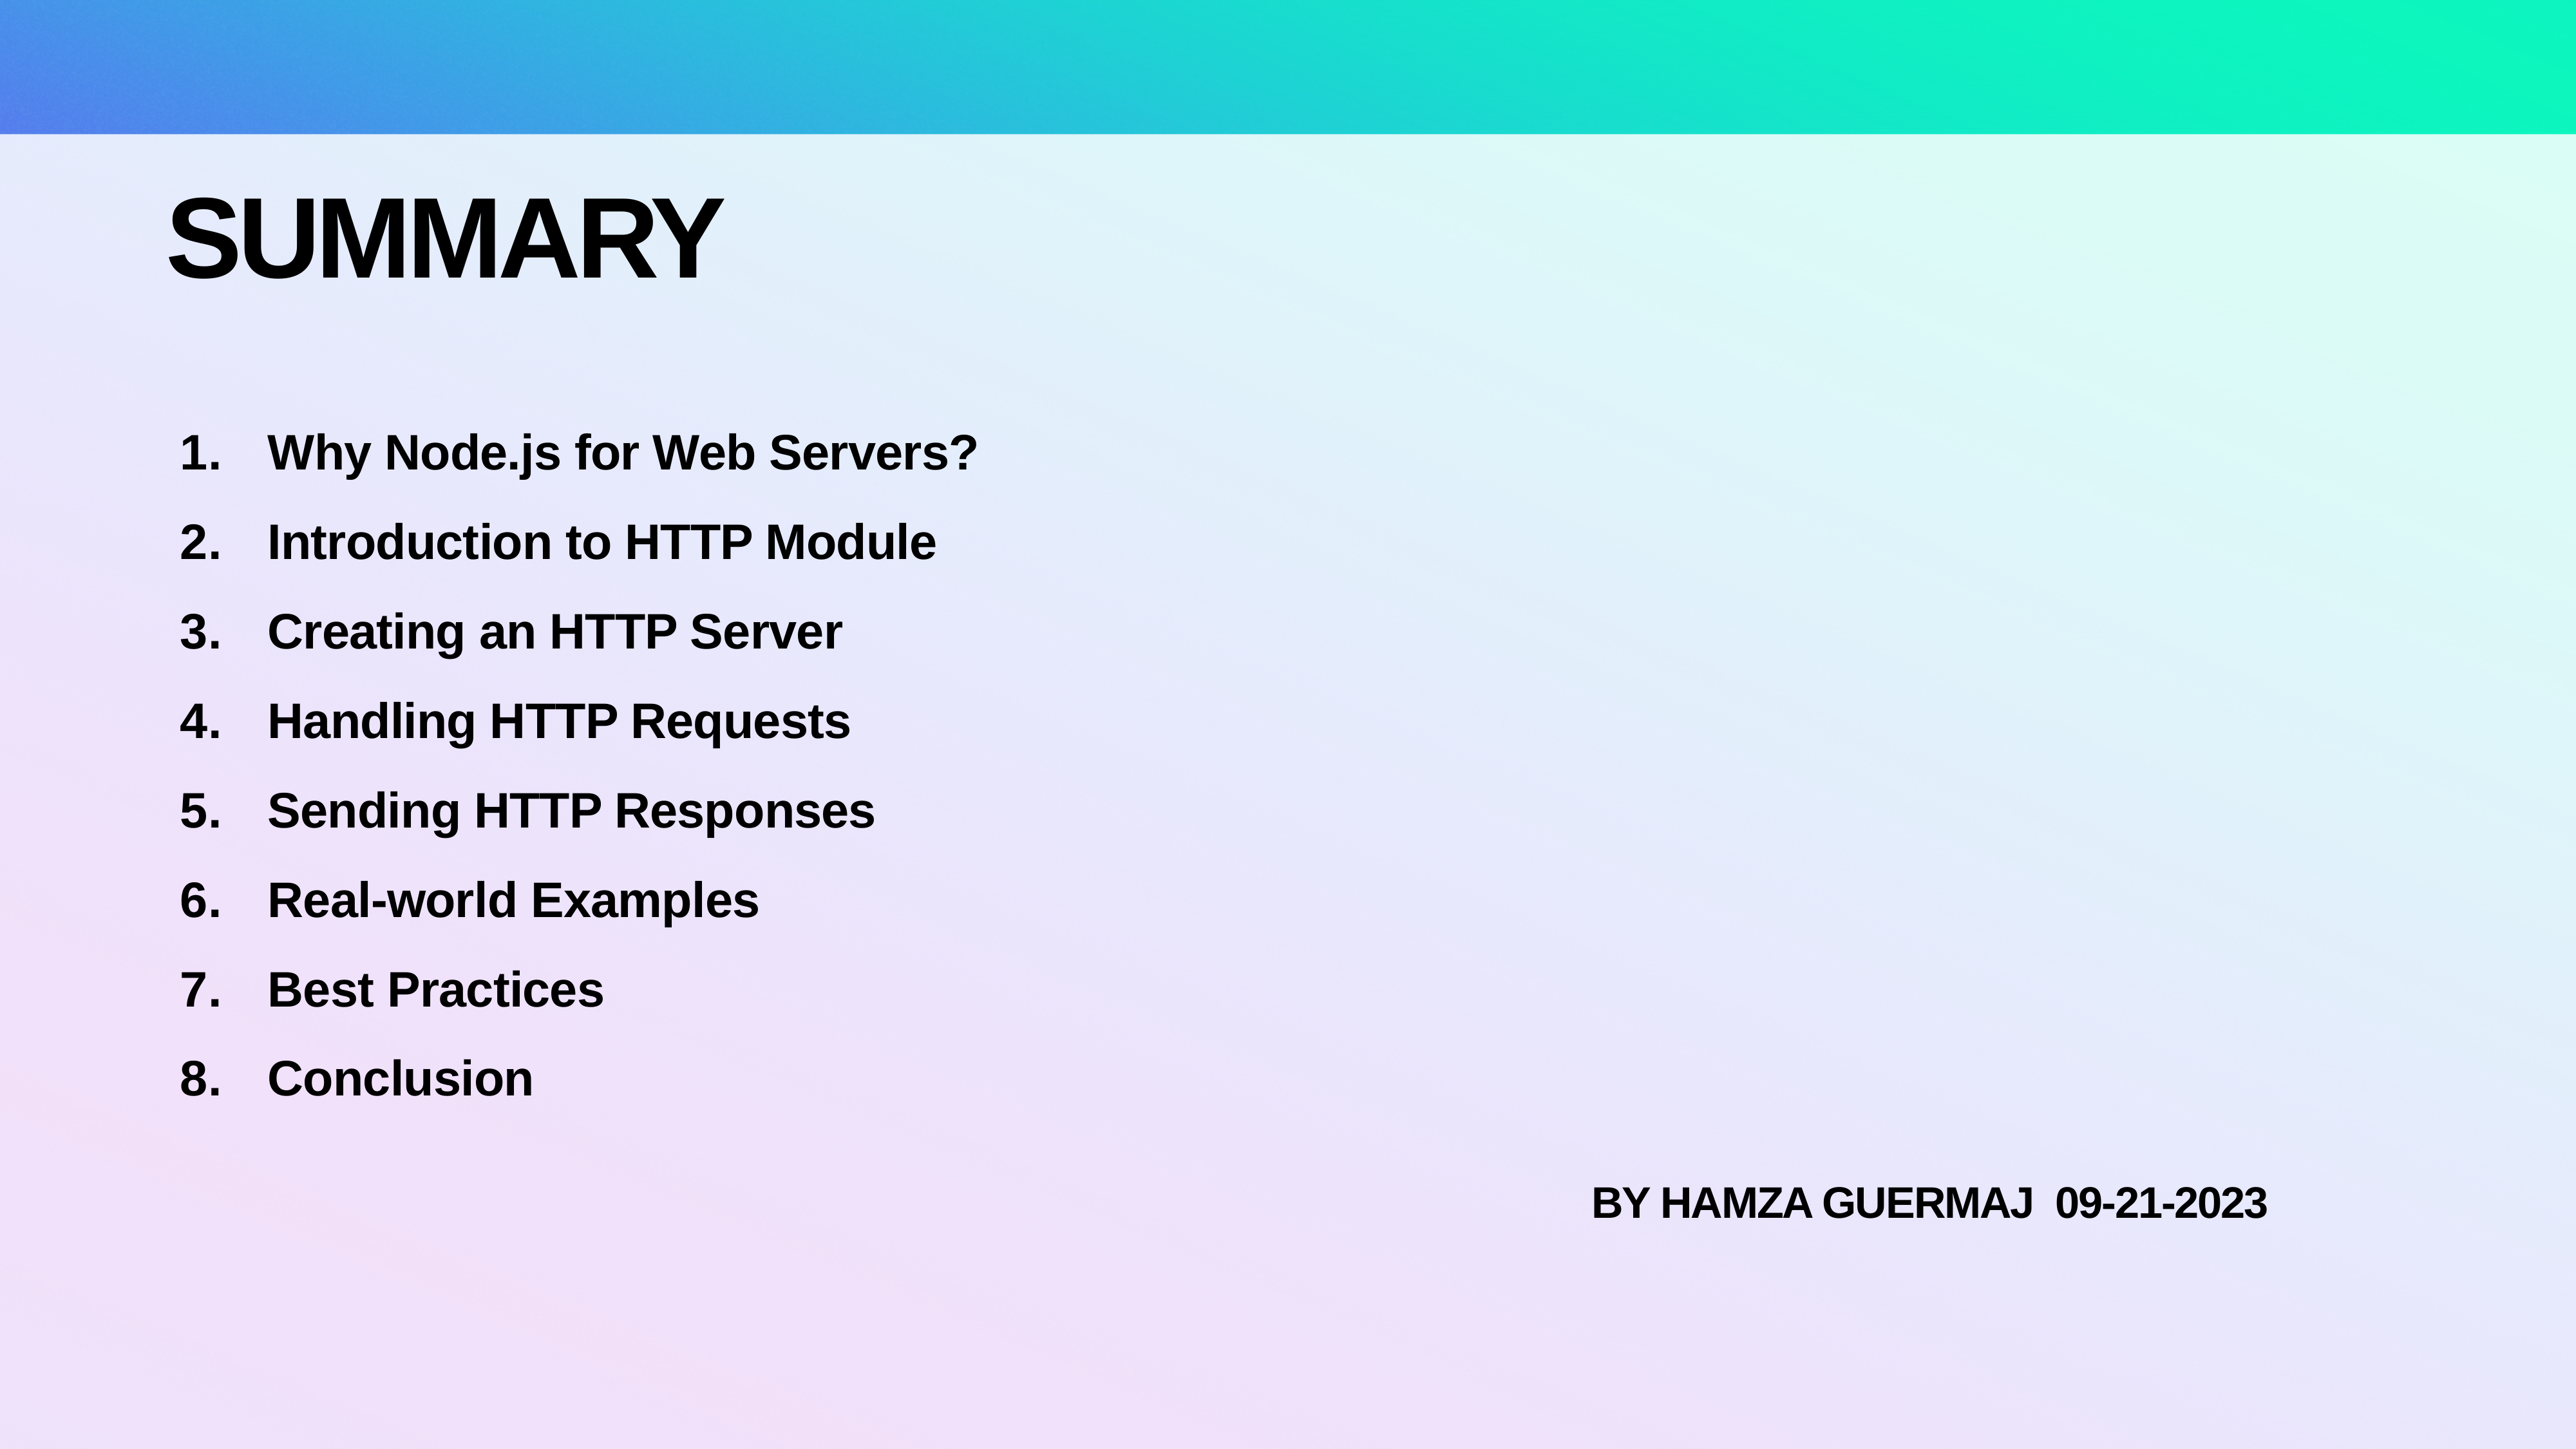

# Summary
Why Node.js for Web Servers?
Introduction to HTTP Module
Creating an HTTP Server
Handling HTTP Requests
Sending HTTP Responses
Real-world Examples
Best Practices
Conclusion
BY Hamza GUERMAJ  09-21-2023